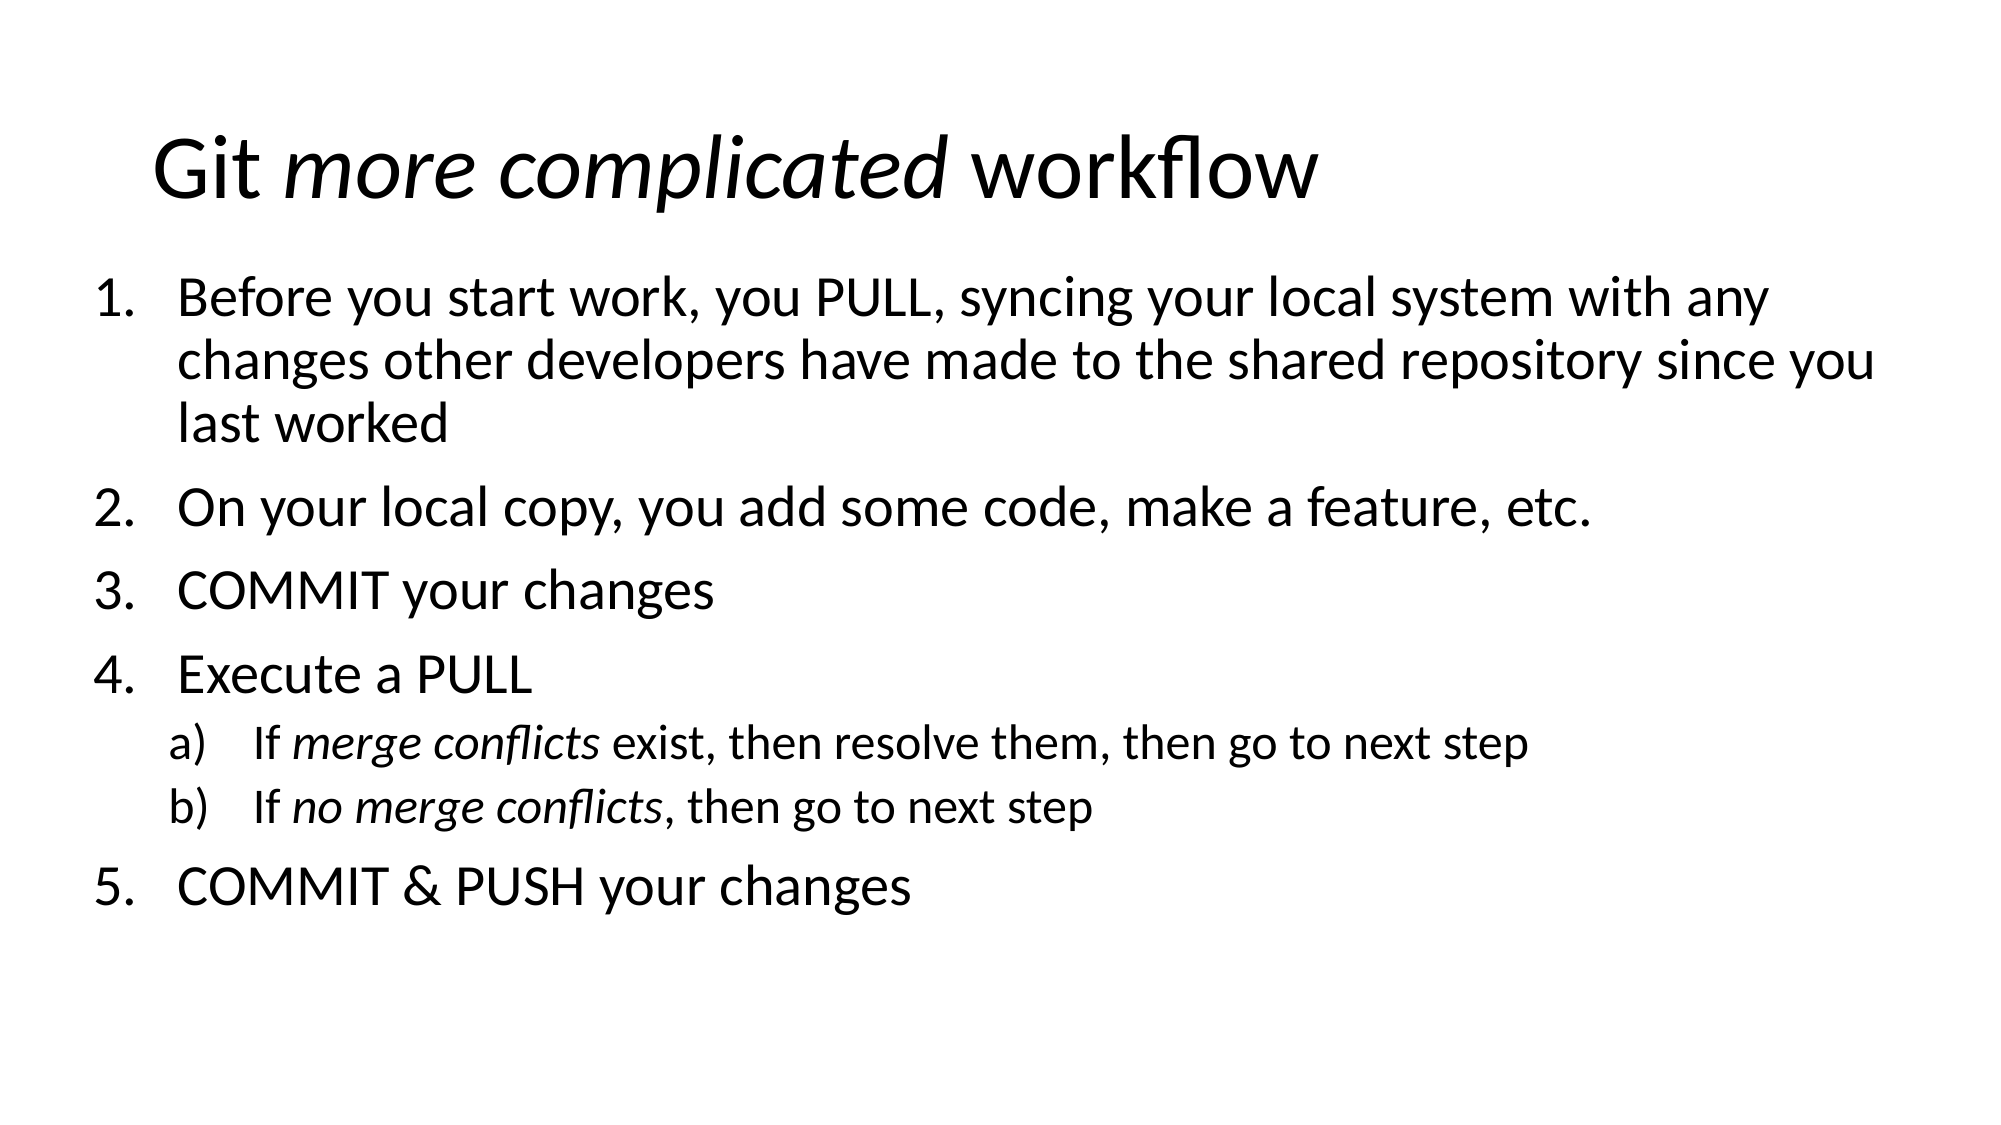

# Git more complicated workflow
Before you start work, you PULL, syncing your local system with any changes other developers have made to the shared repository since you last worked
On your local copy, you add some code, make a feature, etc.
COMMIT your changes
Execute a PULL
If merge conflicts exist, then resolve them, then go to next step
If no merge conflicts, then go to next step
COMMIT & PUSH your changes